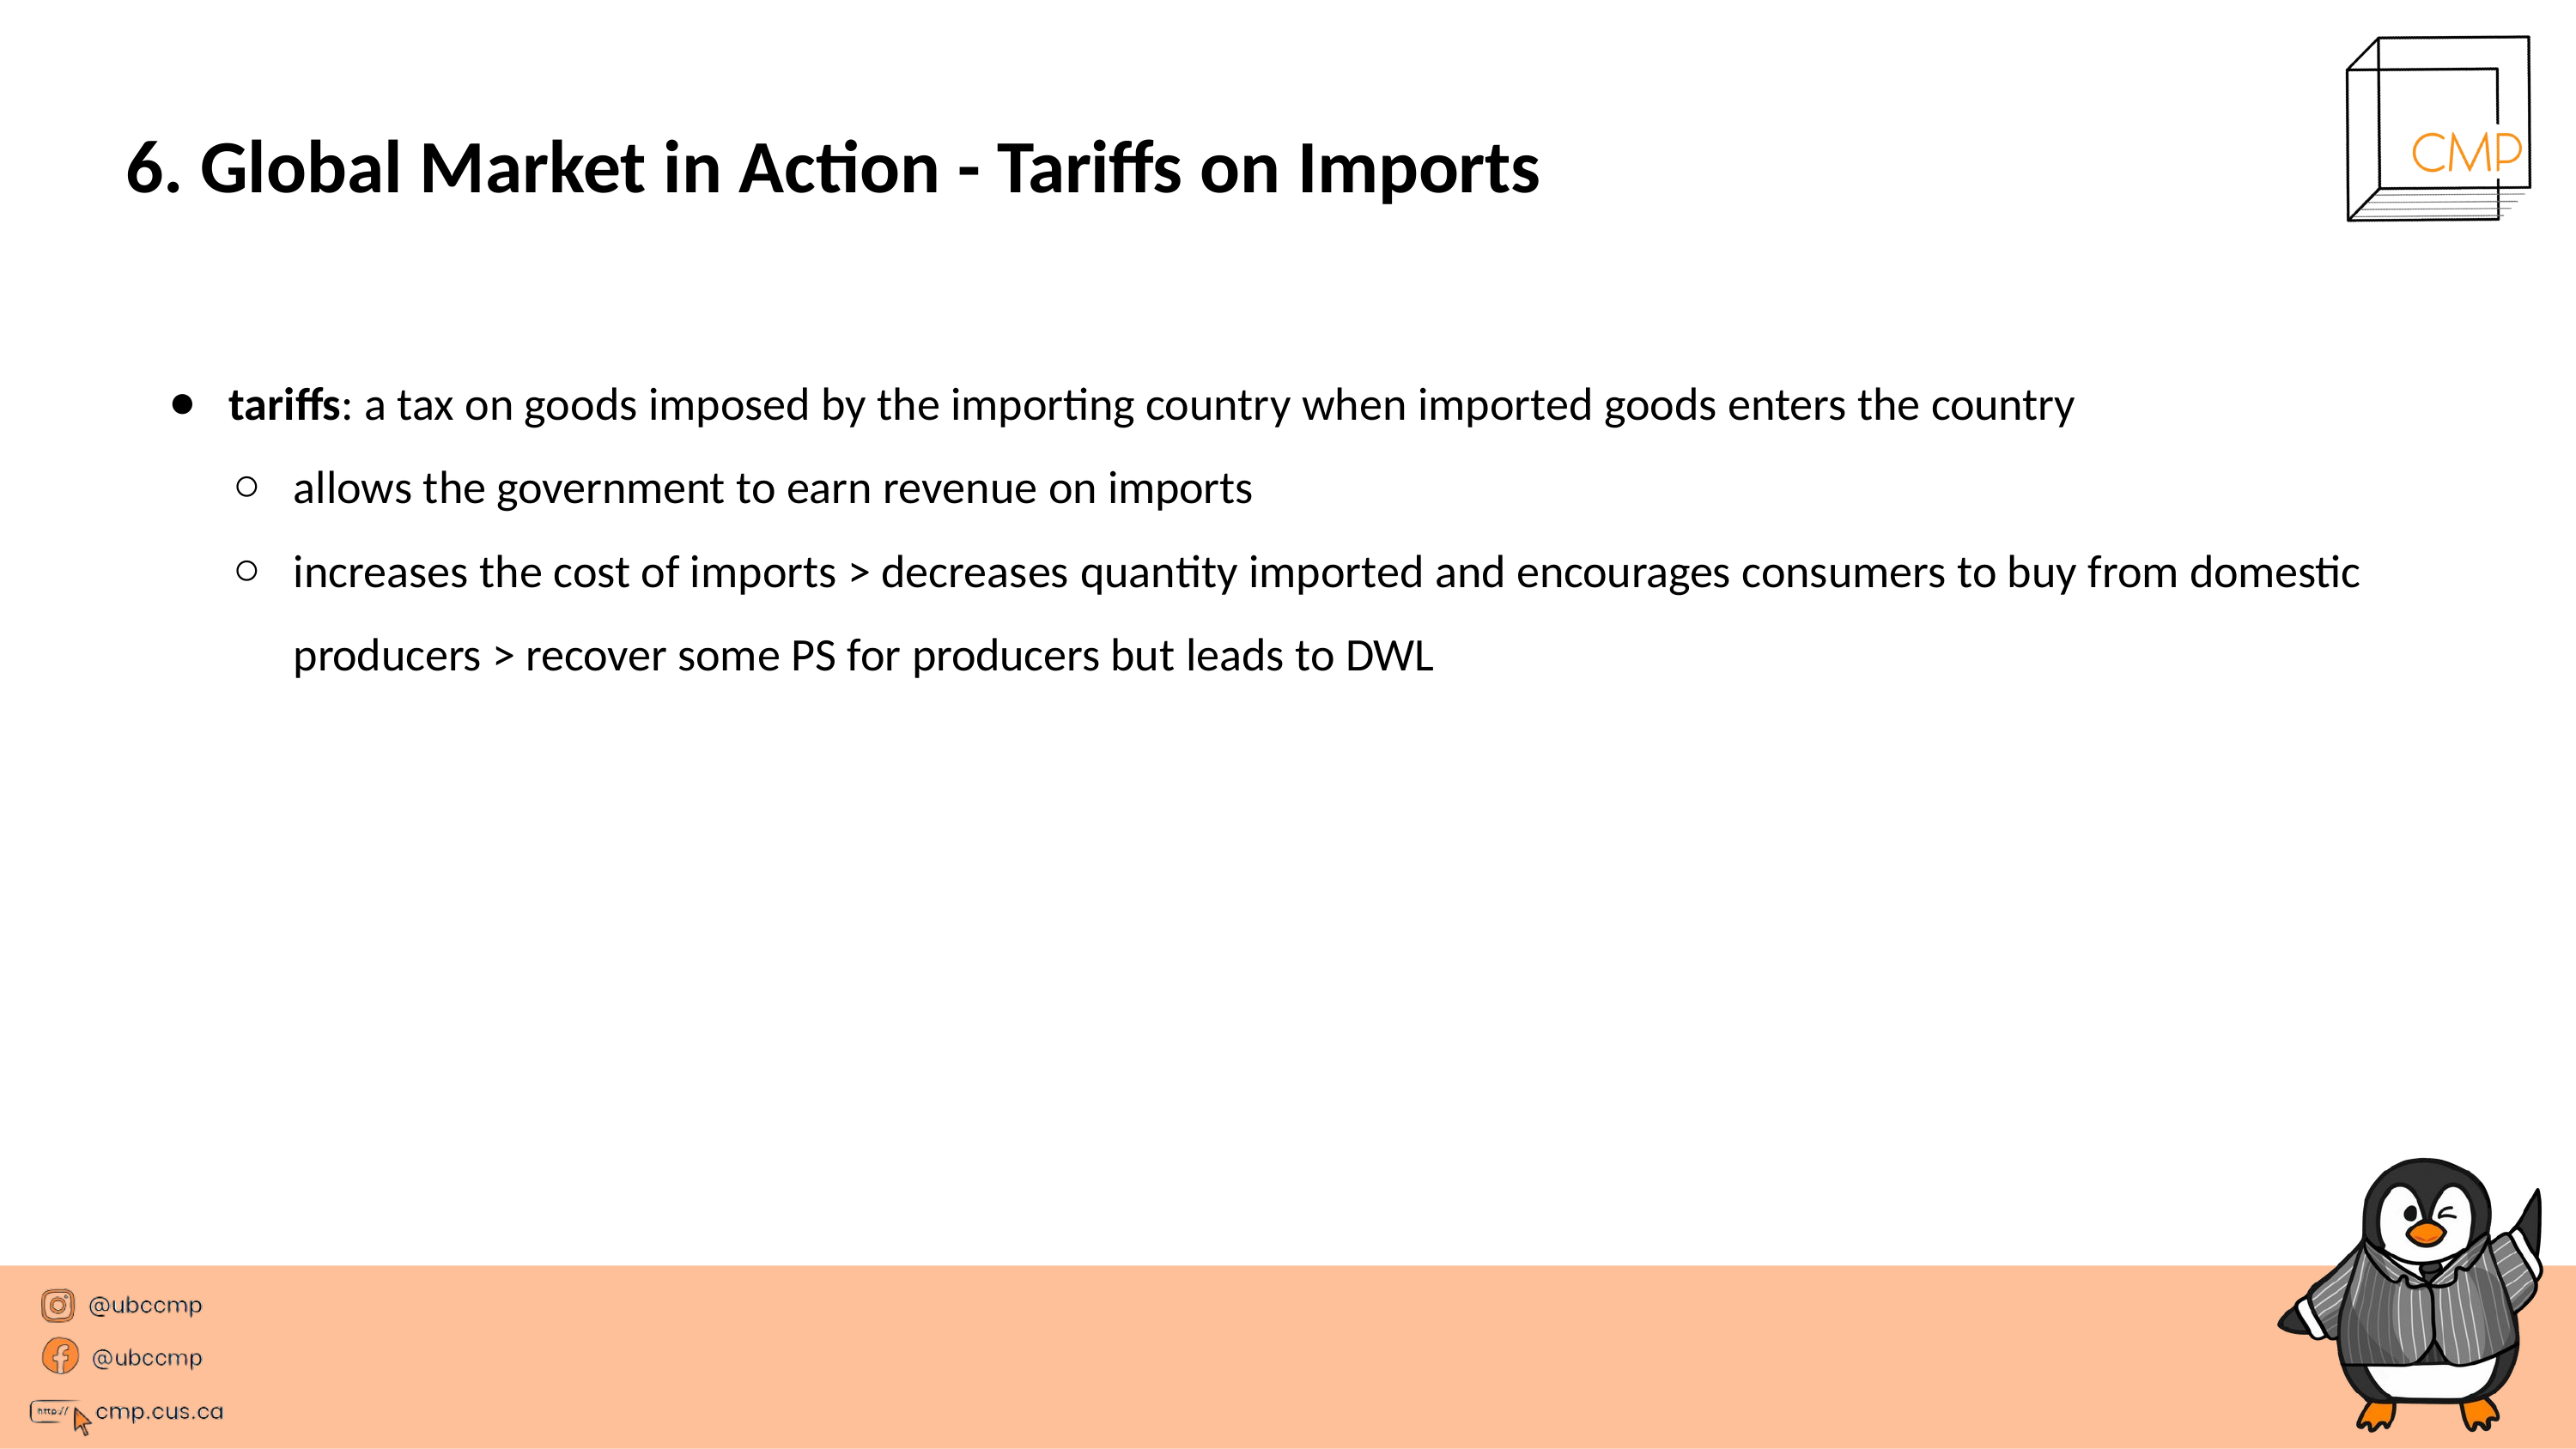

# 6. Global Market in Action - Tariffs on Imports
tariffs: a tax on goods imposed by the importing country when imported goods enters the country
allows the government to earn revenue on imports
increases the cost of imports > decreases quantity imported and encourages consumers to buy from domestic producers > recover some PS for producers but leads to DWL